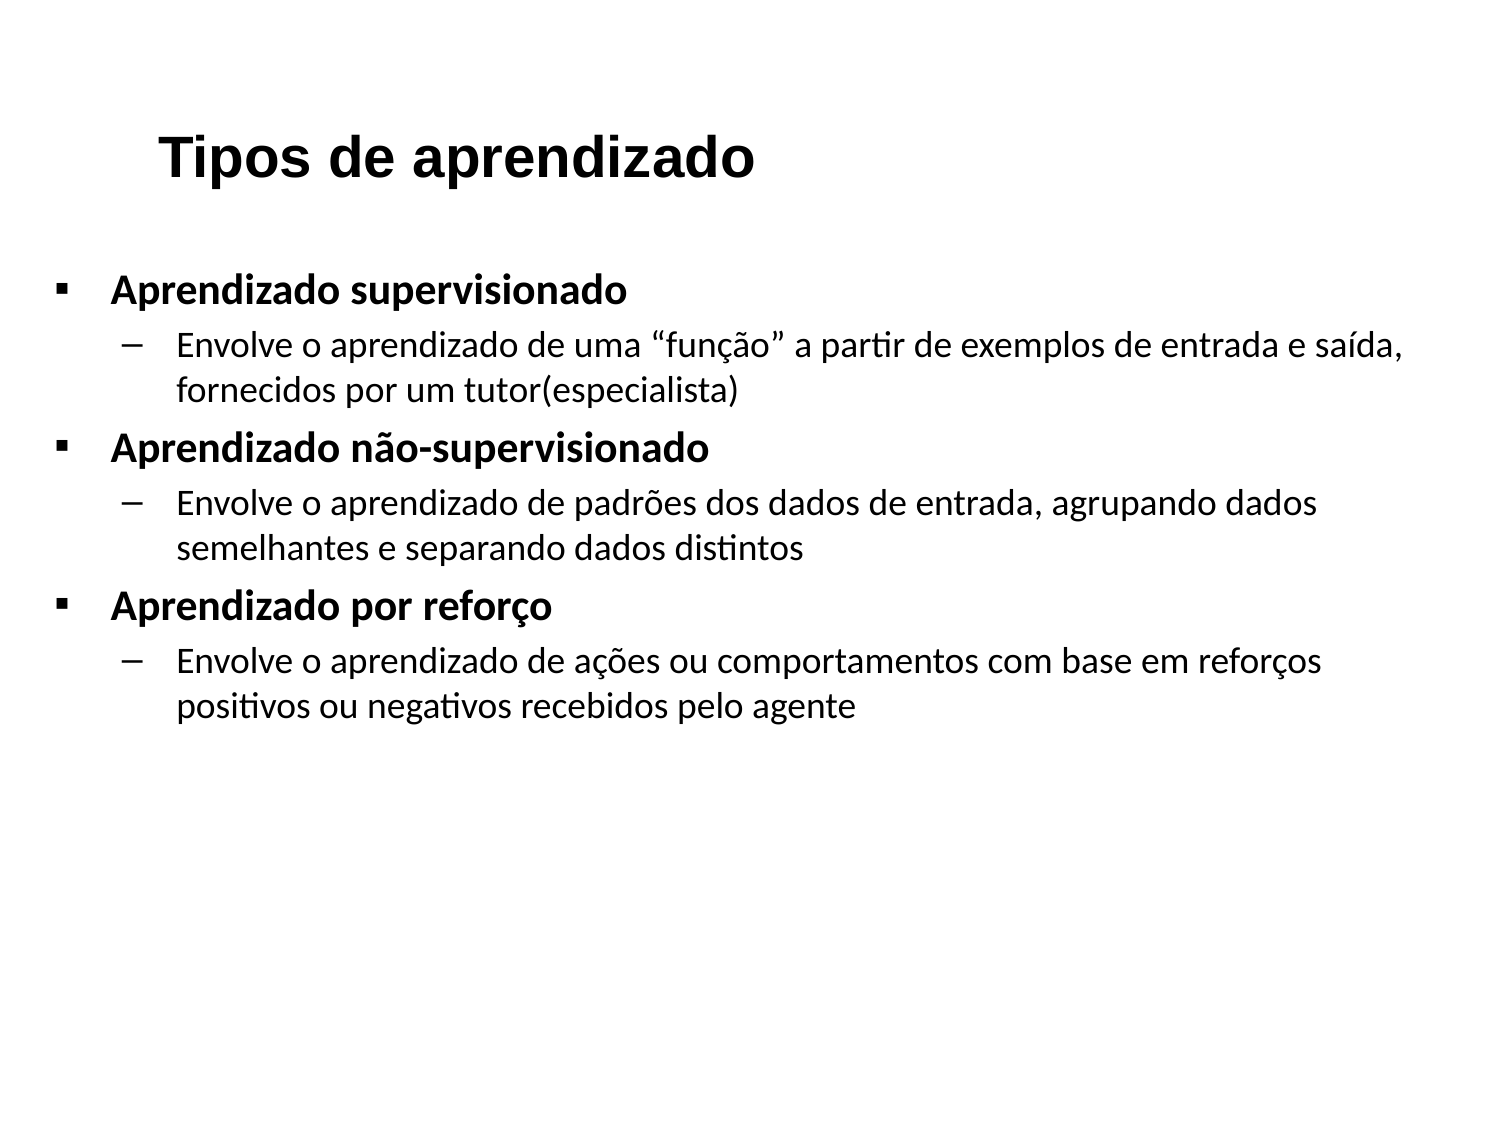

Tipos de aprendizado
Aprendizado supervisionado
Envolve o aprendizado de uma “função” a partir de exemplos de entrada e saída, fornecidos por um tutor(especialista)
Aprendizado não-supervisionado
Envolve o aprendizado de padrões dos dados de entrada, agrupando dados semelhantes e separando dados distintos
Aprendizado por reforço
Envolve o aprendizado de ações ou comportamentos com base em reforços positivos ou negativos recebidos pelo agente